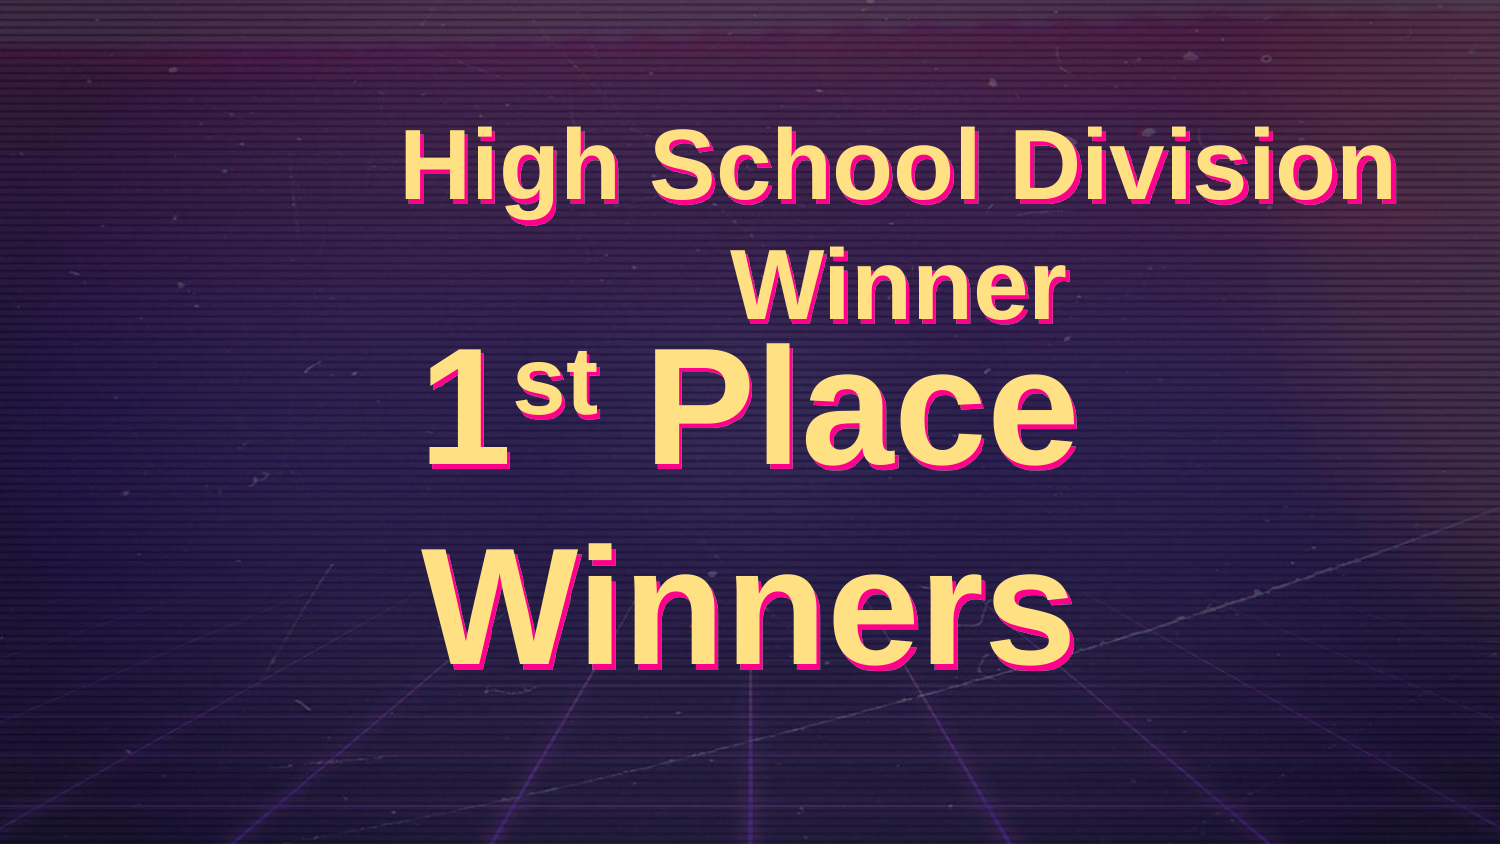

# High School Division Winner
1st Place Winners